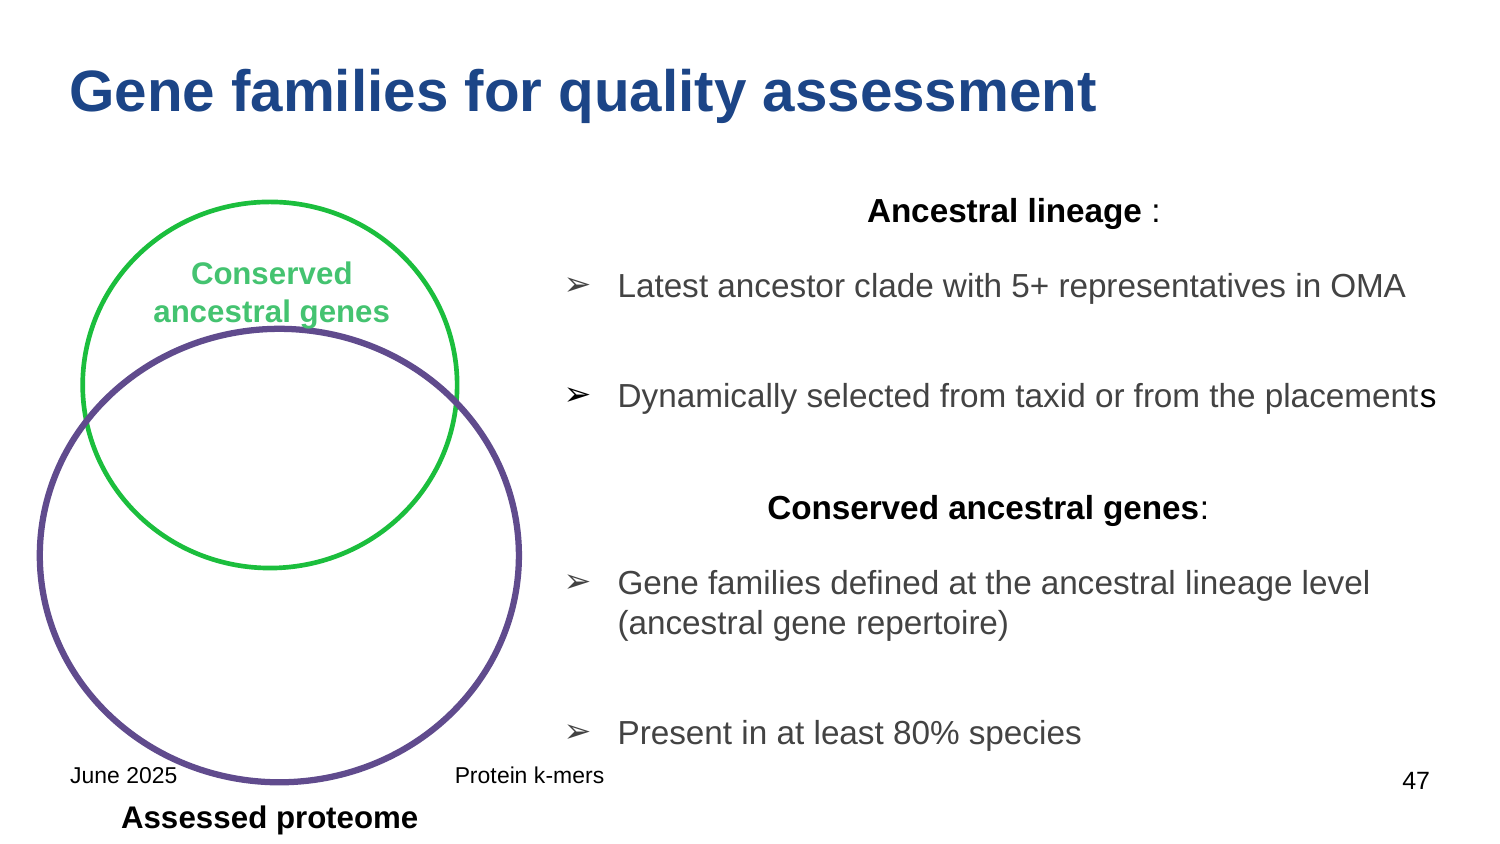

# Gene families for quality assessment
Ancestral lineage :

Latest ancestor clade with 5+ representatives in OMA

Dynamically selected from taxid or from the placements

Conserved ancestral genes

Conserved ancestral genes:

Gene families defined at the ancestral lineage level (ancestral gene repertoire)

Present in at least 80% species
June 2025
Protein k-mers
47
Assessed proteome